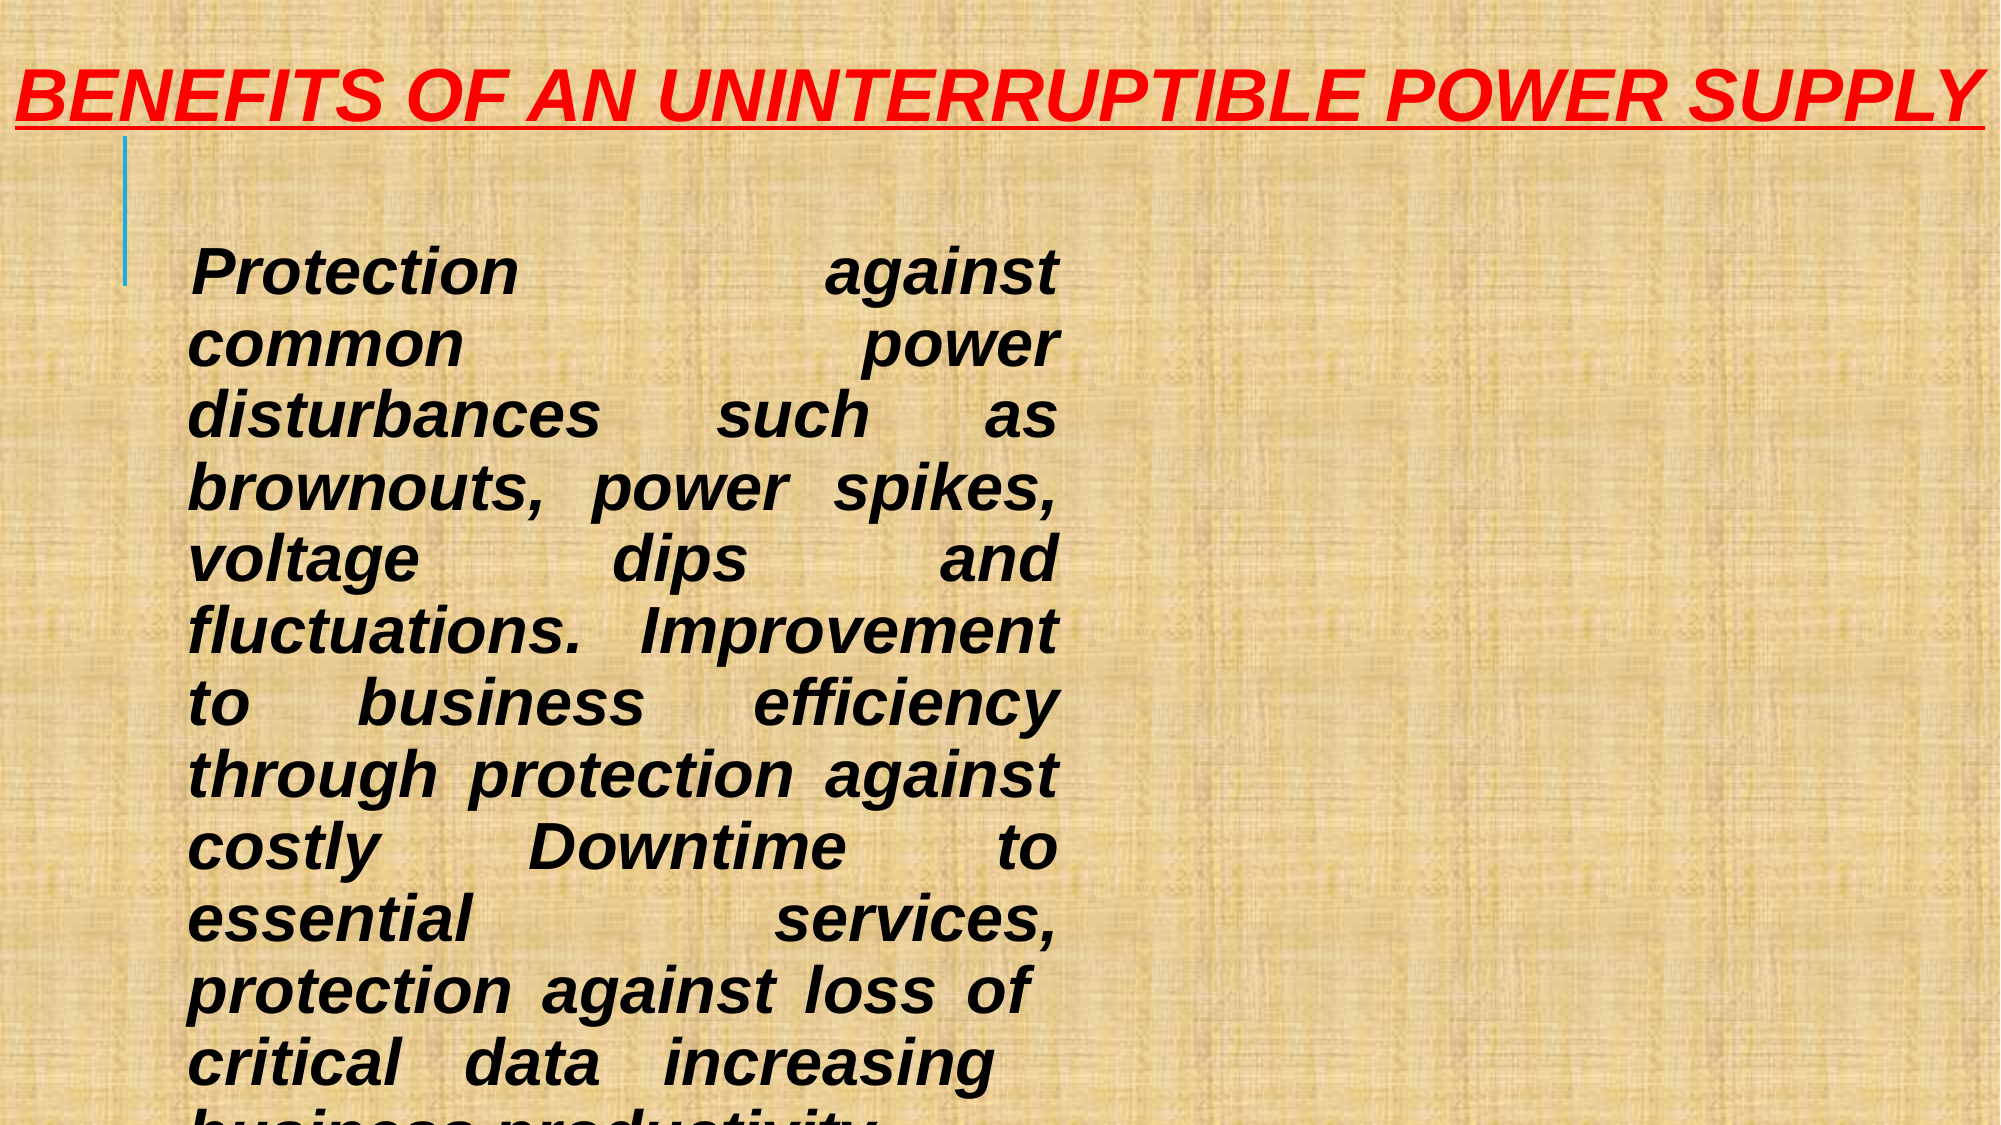

BENEFITS OF AN UNINTERRUPTIBLE POWER SUPPLY
Protection against common power disturbances such as brownouts, power spikes, voltage dips and fluctuations. Improvement to business efficiency through protection against costly Downtime to essential services, protection against loss of  critical data increasing  business productivity .